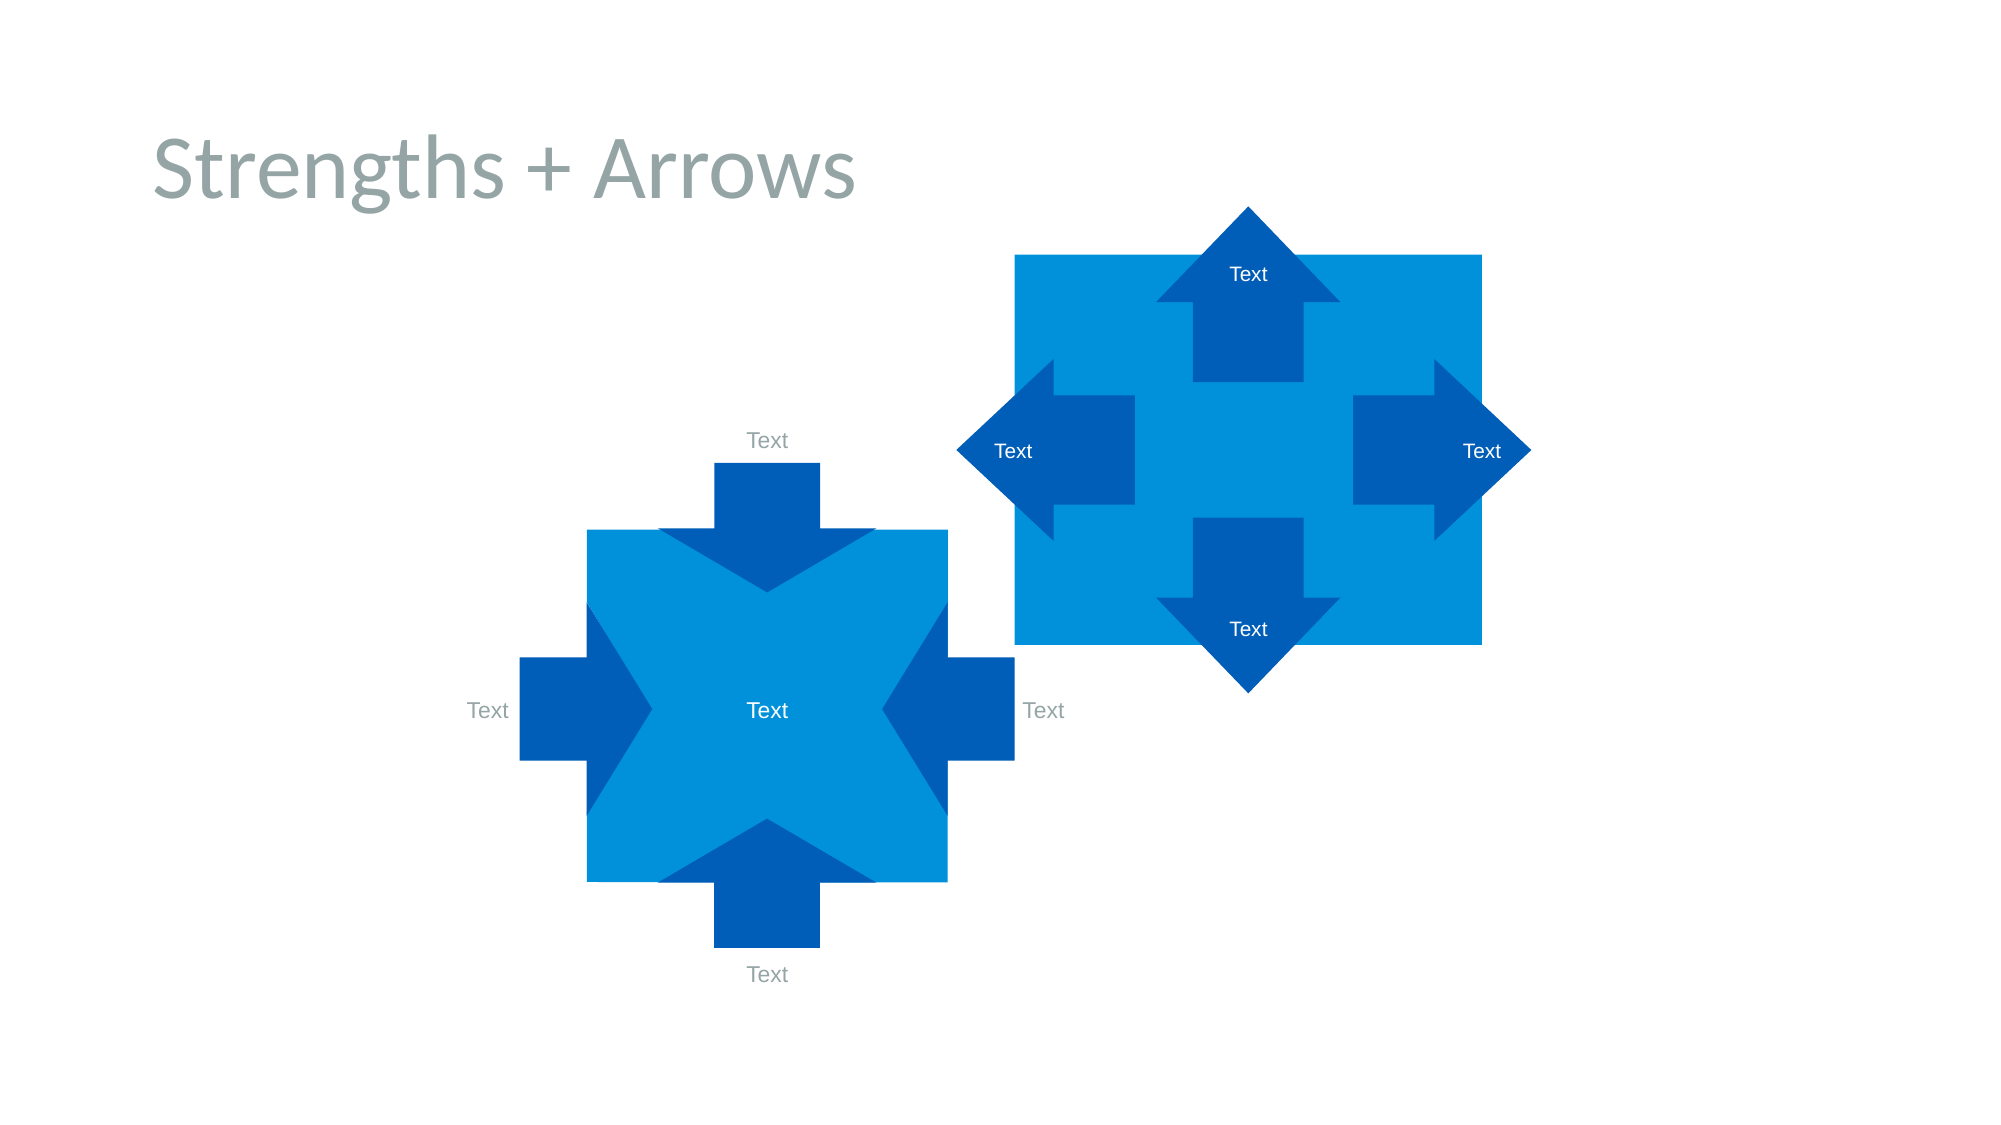

# Strengths + Arrows

Text

Text
Text
Text

Text
Text
Text

Text
Text